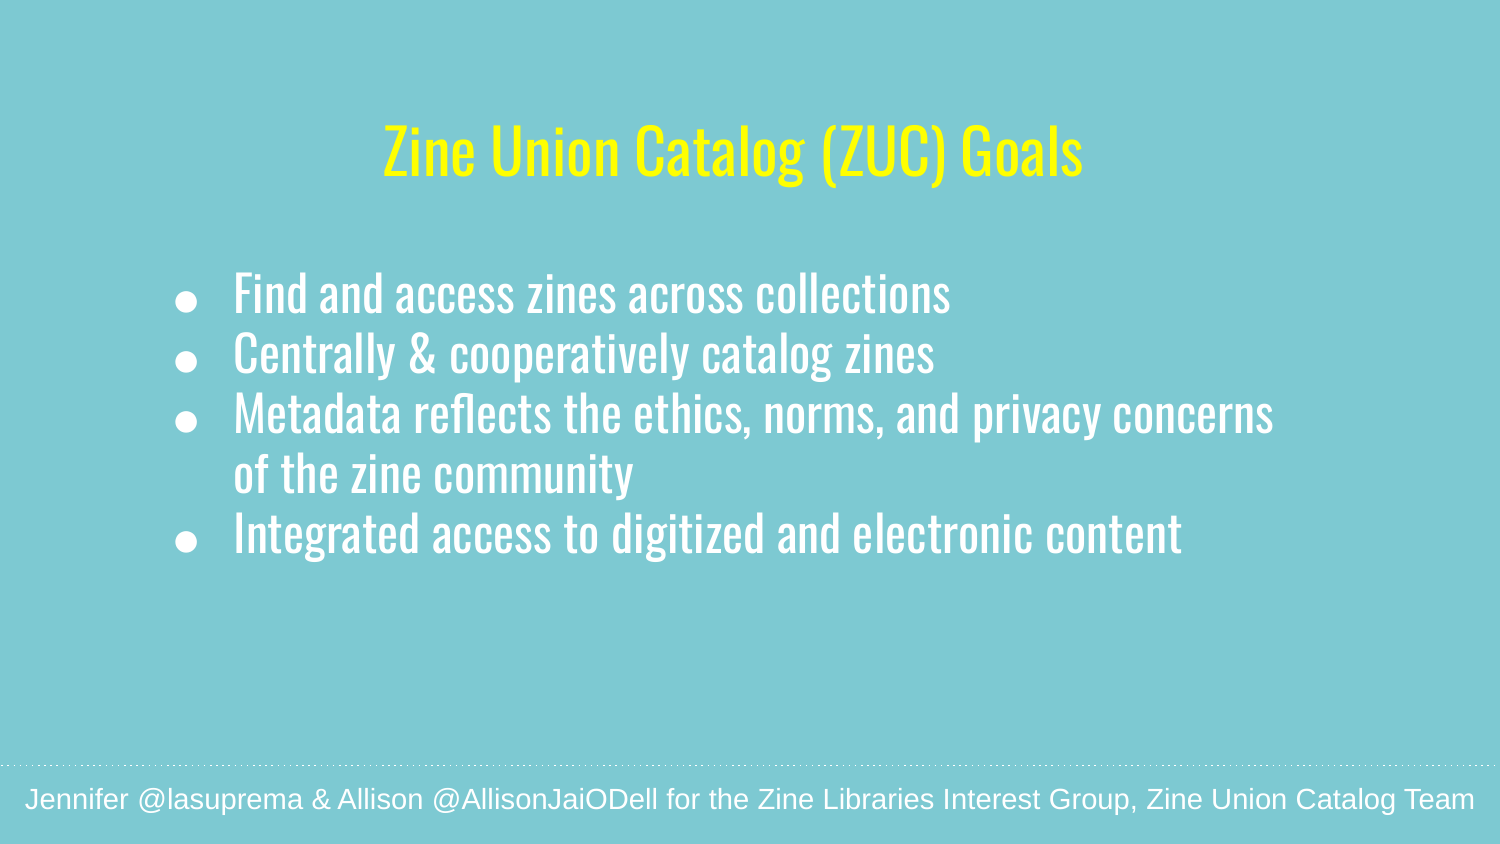

Zine Union Catalog (ZUC) Goals

Find and access zines across collections
Centrally & cooperatively catalog zines
Metadata reflects the ethics, norms, and privacy concerns of the zine community
Integrated access to digitized and electronic content
Jennifer @lasuprema & Allison @AllisonJaiODell for the Zine Libraries Interest Group, Zine Union Catalog Team